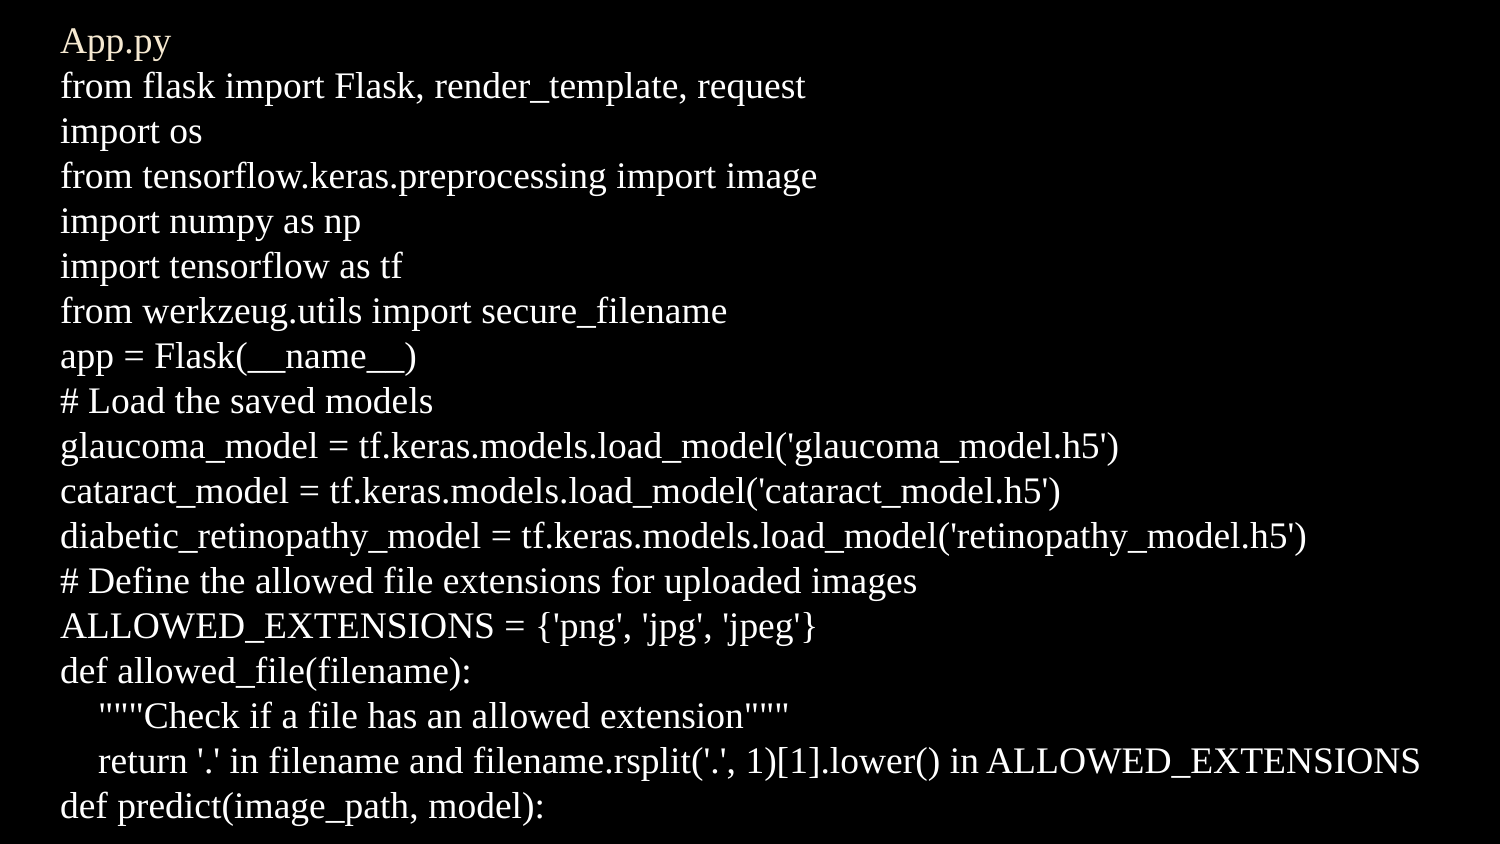

App.py
from flask import Flask, render_template, request
import os
from tensorflow.keras.preprocessing import image
import numpy as np
import tensorflow as tf
from werkzeug.utils import secure_filename
app = Flask(__name__)
# Load the saved models
glaucoma_model = tf.keras.models.load_model('glaucoma_model.h5')
cataract_model = tf.keras.models.load_model('cataract_model.h5')
diabetic_retinopathy_model = tf.keras.models.load_model('retinopathy_model.h5')
# Define the allowed file extensions for uploaded images
ALLOWED_EXTENSIONS = {'png', 'jpg', 'jpeg'}
def allowed_file(filename):
    """Check if a file has an allowed extension"""
    return '.' in filename and filename.rsplit('.', 1)[1].lower() in ALLOWED_EXTENSIONS
def predict(image_path, model):